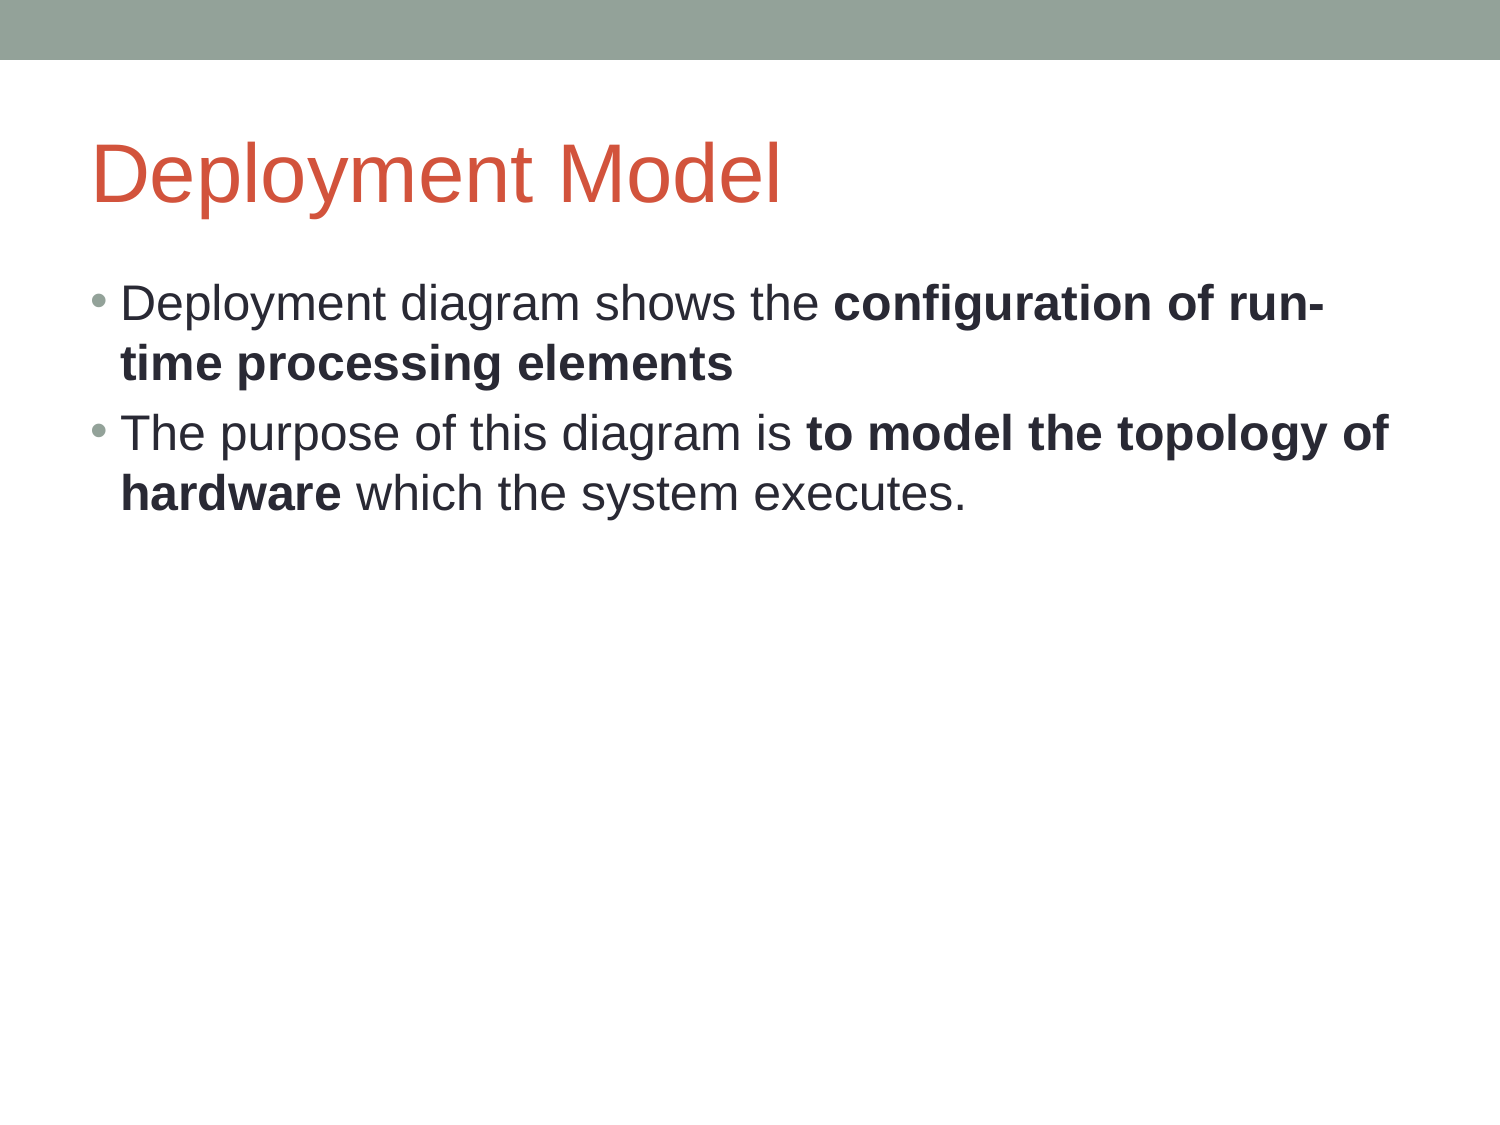

# Deployment Model
Deployment diagram shows the configuration of run-time processing elements
The purpose of this diagram is to model the topology of hardware which the system executes.